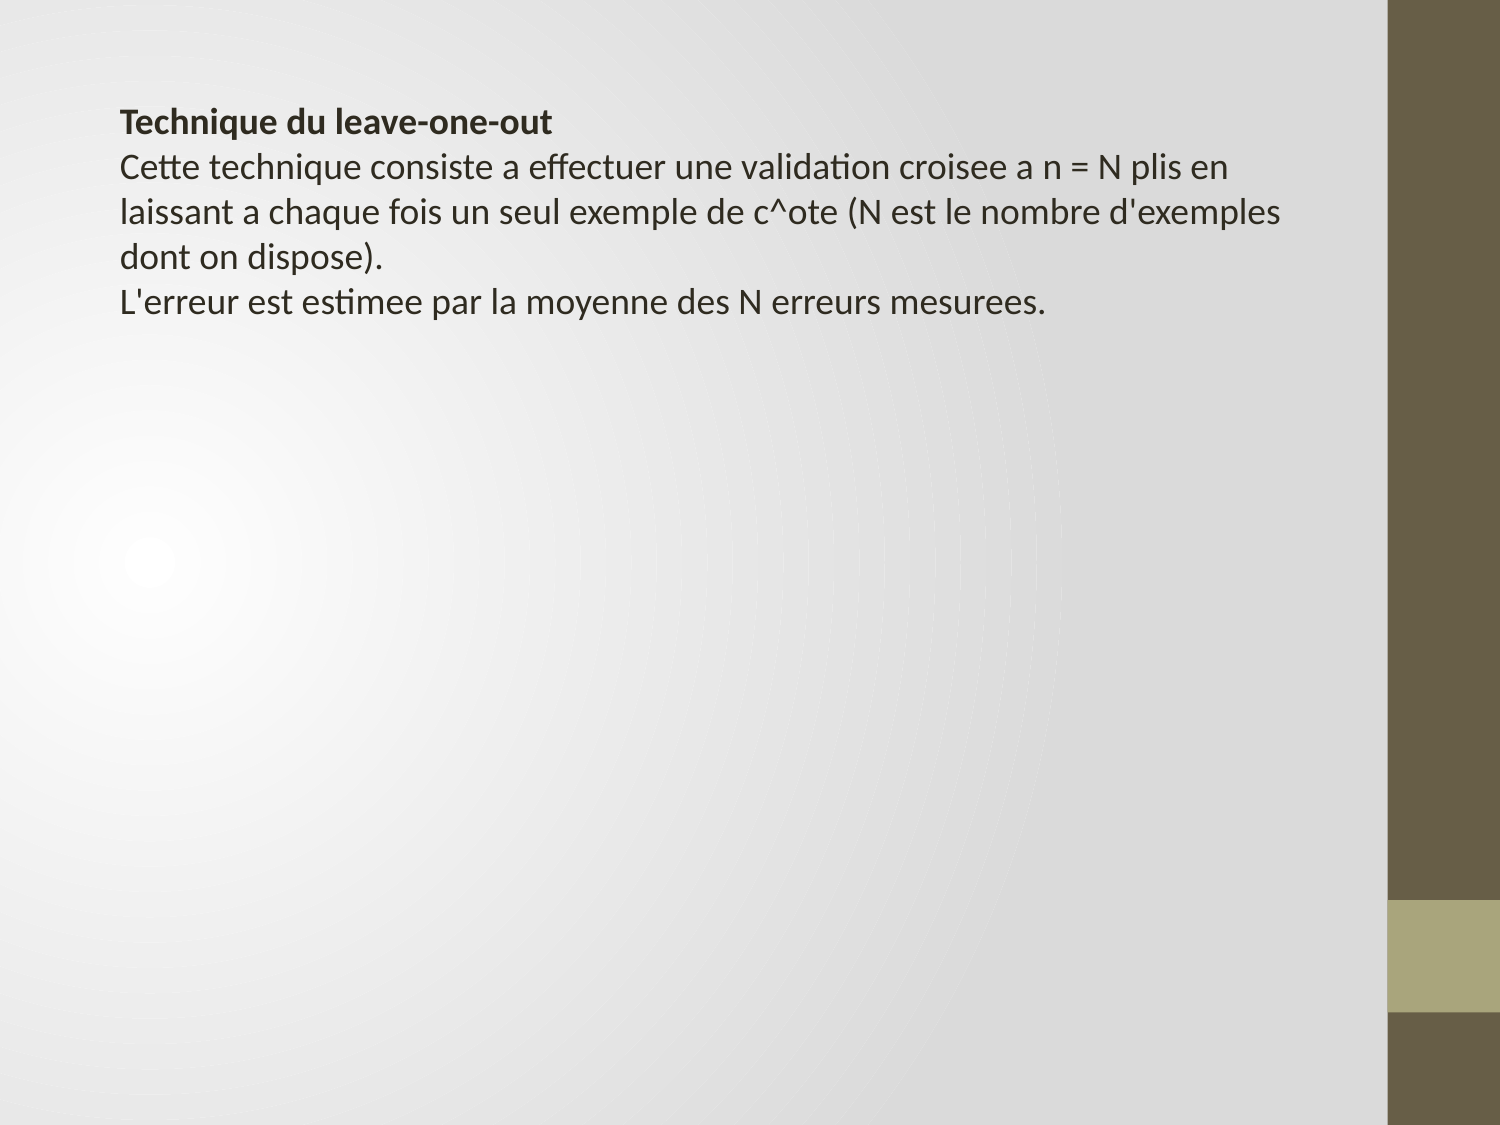

Technique du leave-one-out
Cette technique consiste a effectuer une validation croisee a n = N plis en
laissant a chaque fois un seul exemple de c^ote (N est le nombre d'exemples dont on dispose).
L'erreur est estimee par la moyenne des N erreurs mesurees.